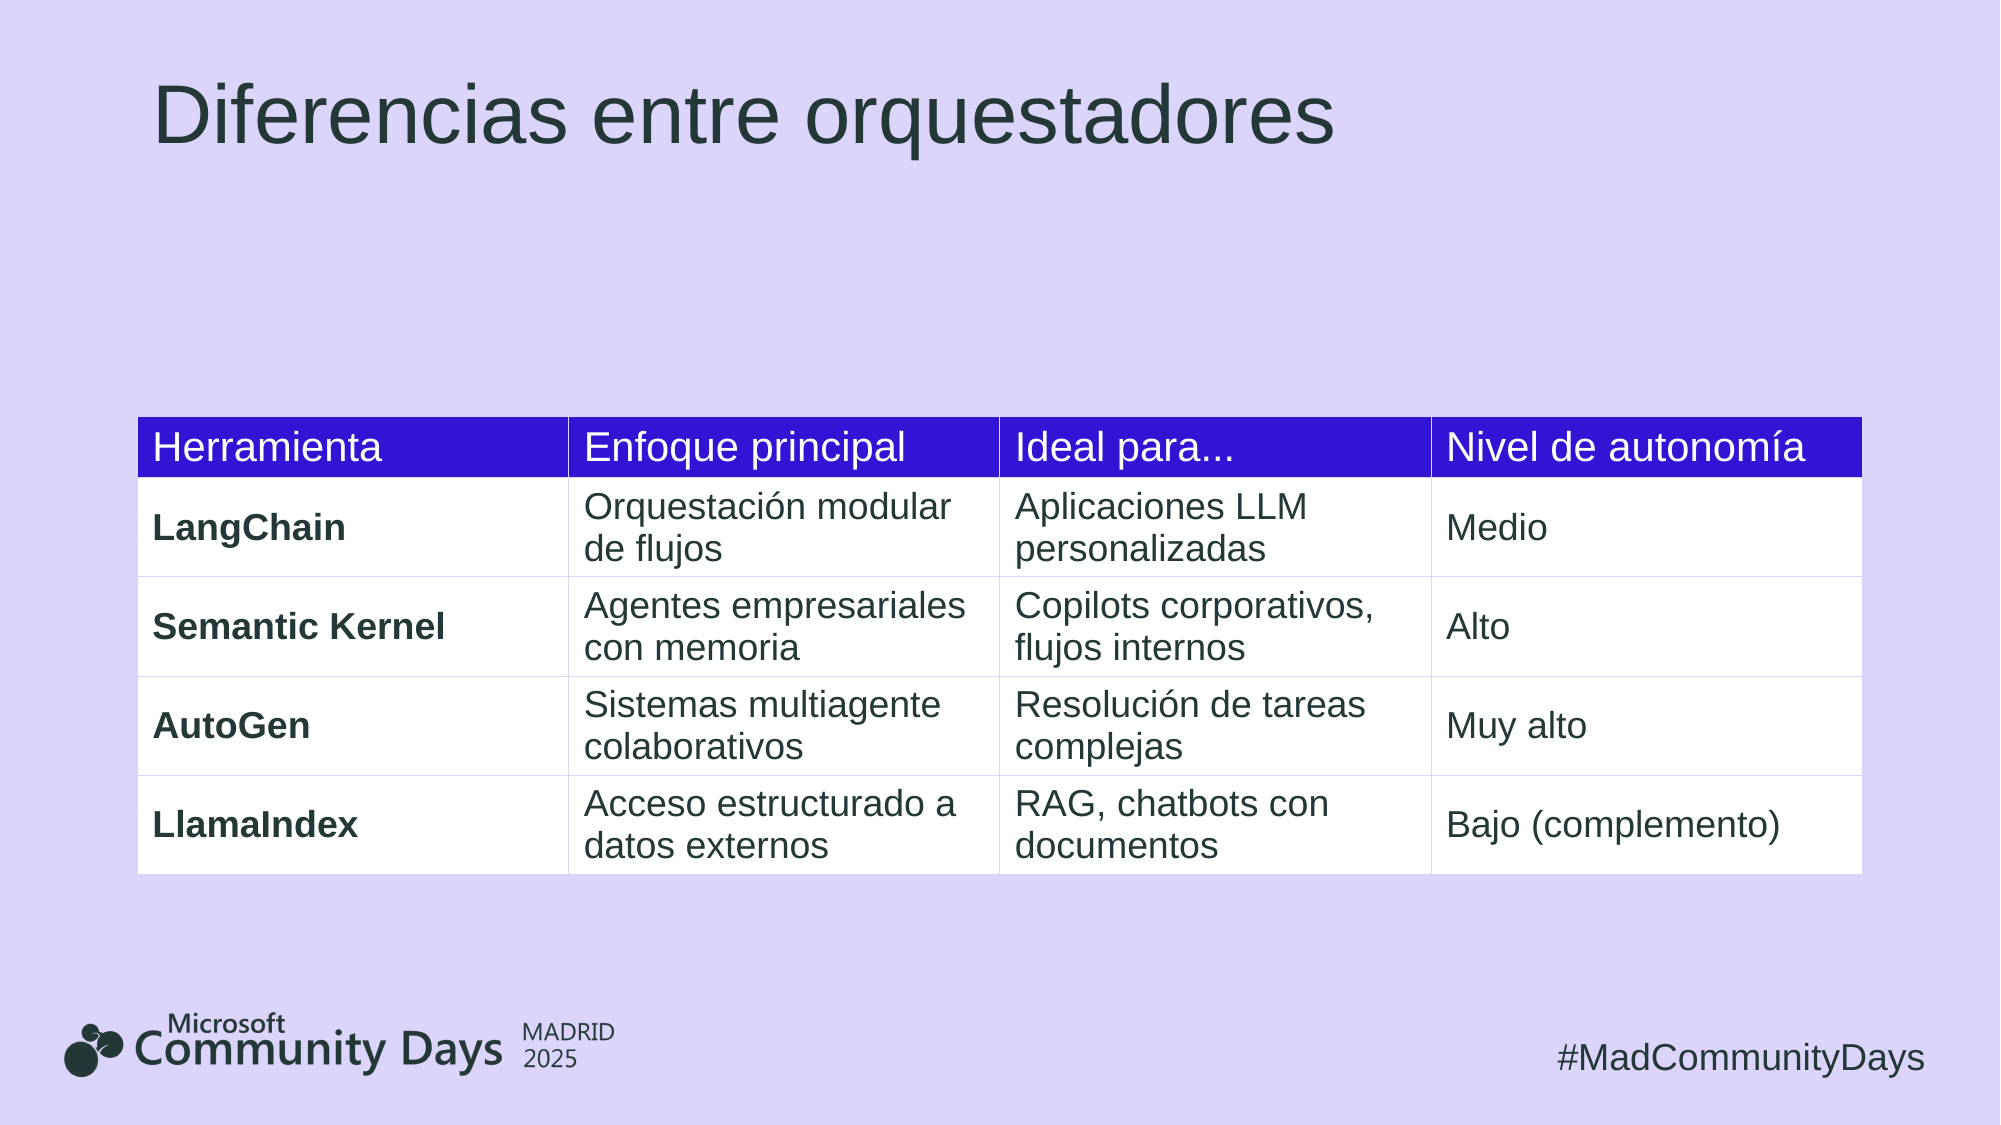

# Diferencias entre orquestadores

| Herramienta | Enfoque principal | Ideal para... | Nivel de autonomía |
| --- | --- | --- | --- |
| LangChain | Orquestación modular de flujos | Aplicaciones LLM personalizadas | Medio |
| Semantic Kernel | Agentes empresariales con memoria | Copilots corporativos, flujos internos | Alto |
| AutoGen | Sistemas multiagente colaborativos | Resolución de tareas complejas | Muy alto |
| LlamaIndex | Acceso estructurado a datos externos | RAG, chatbots con documentos | Bajo (complemento) |